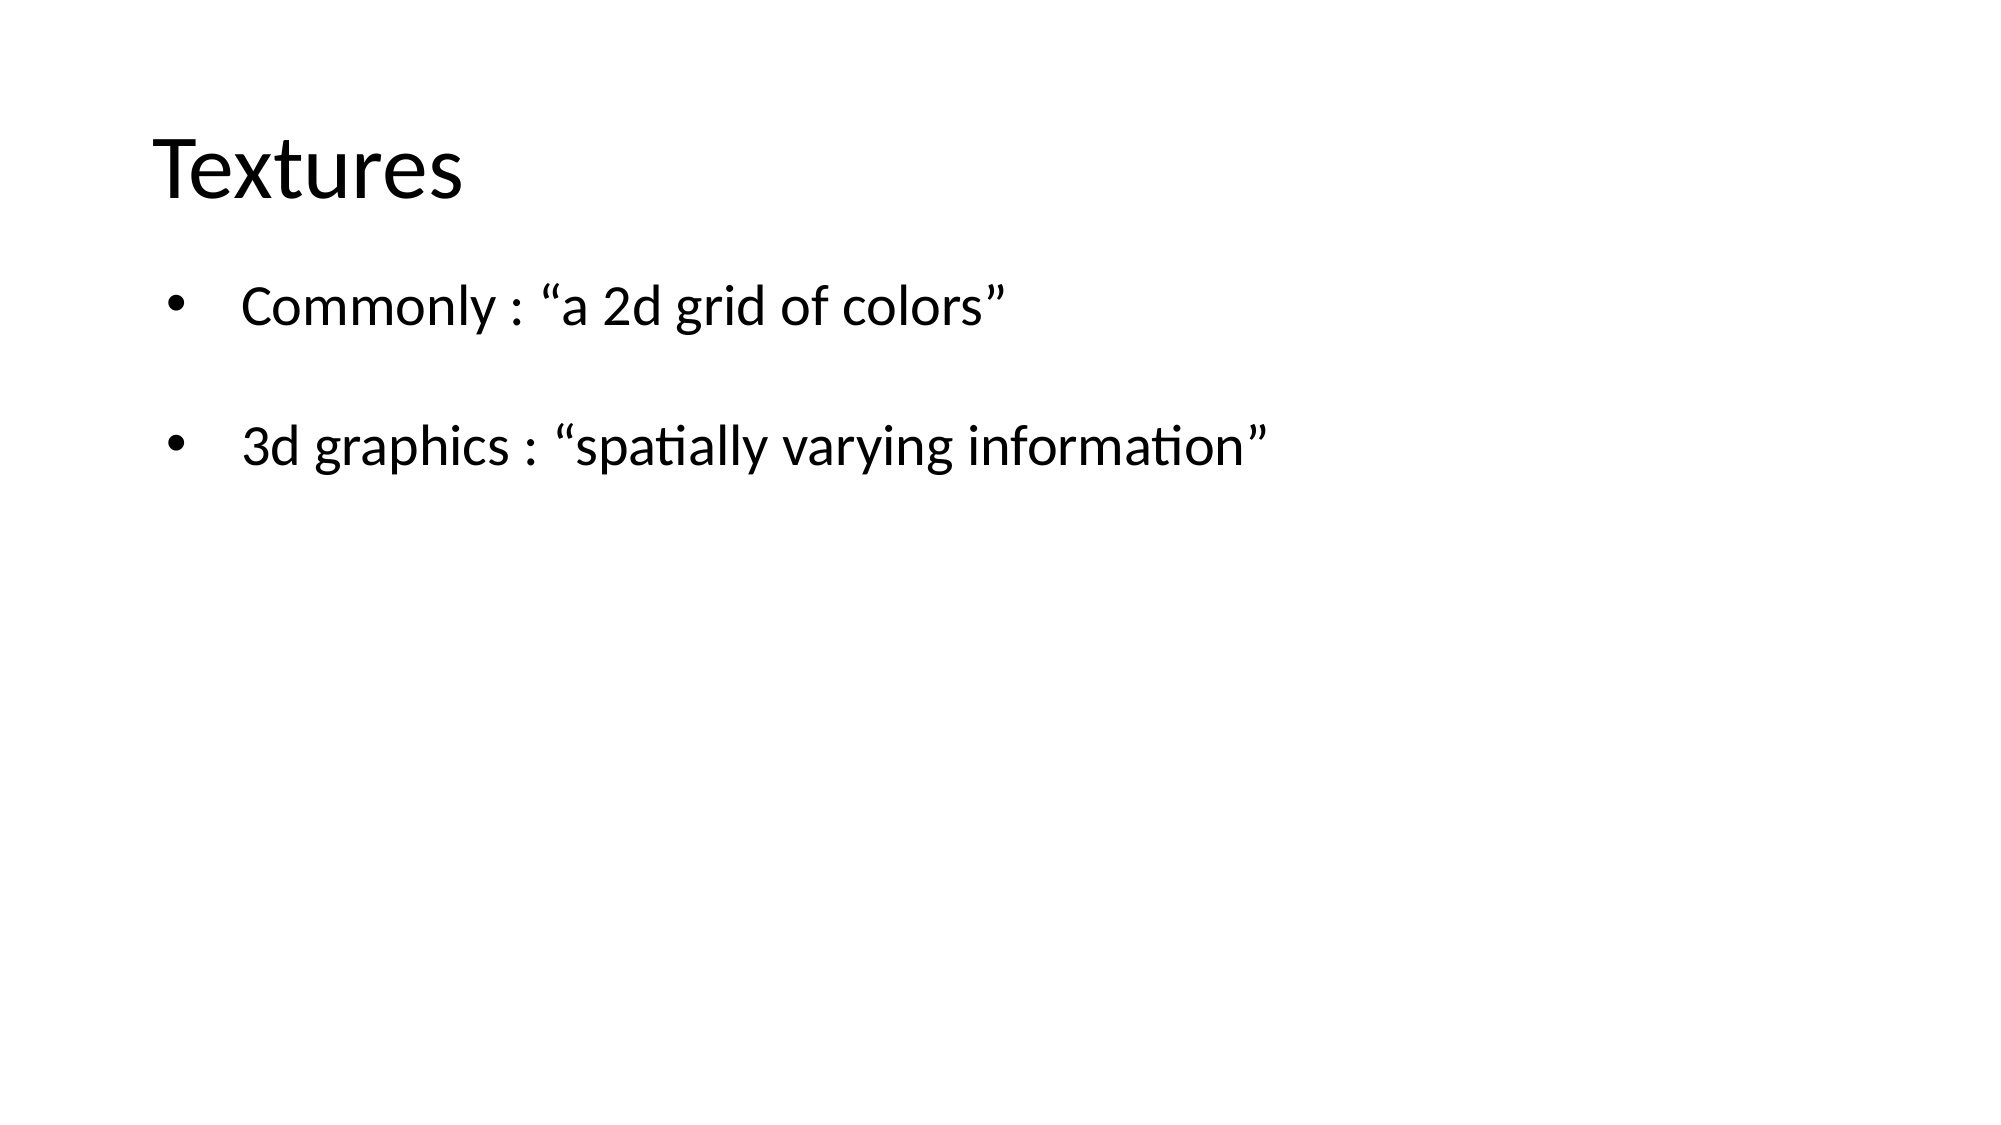

# Textures
Commonly : “a 2d grid of colors”

3d graphics : “spatially varying information”